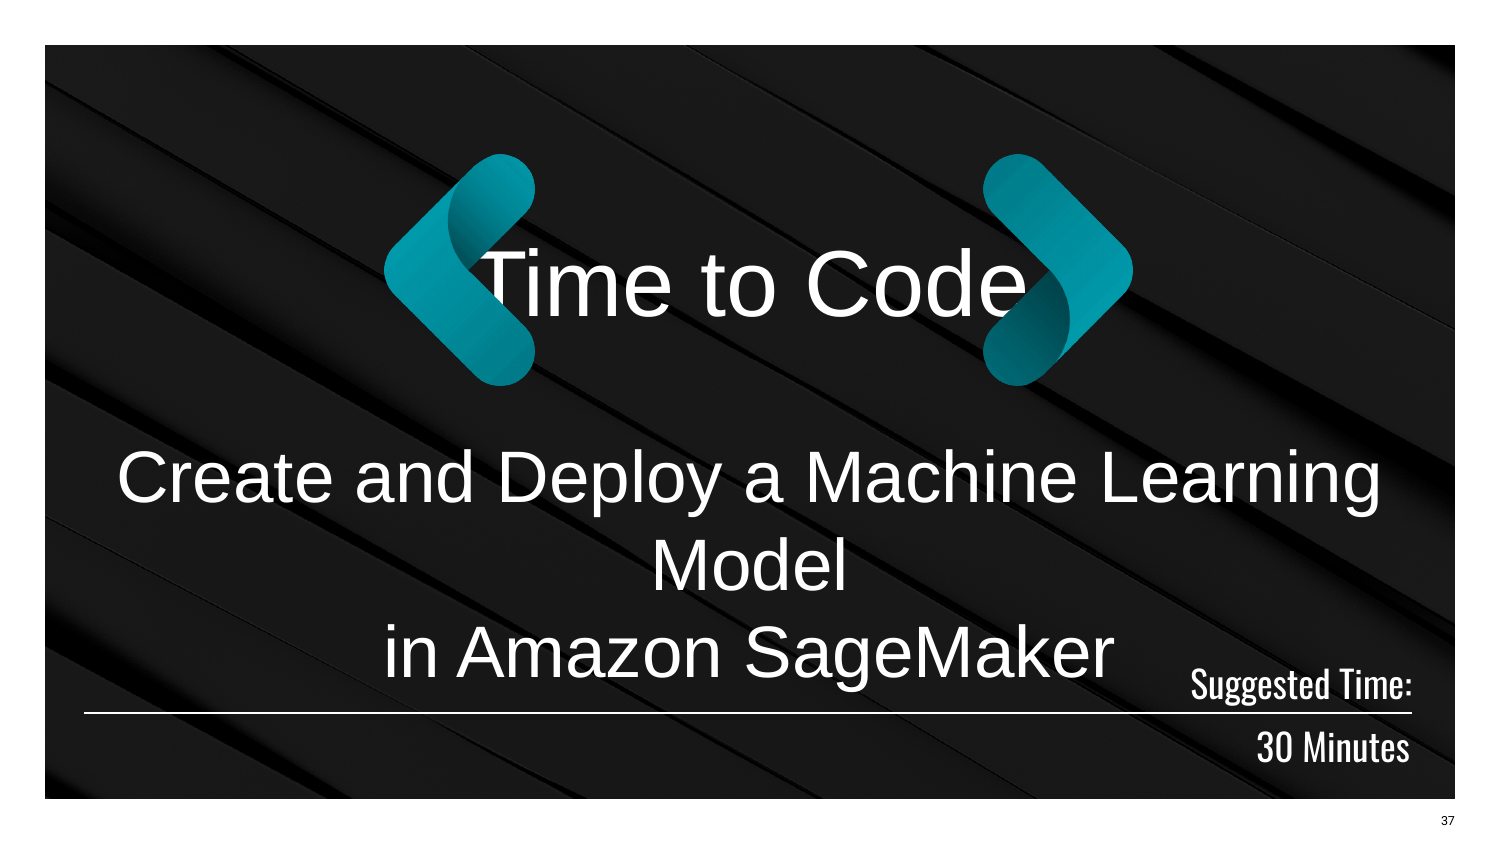

Create and Deploy a Machine Learning Model
in Amazon SageMaker
# 30 Minutes

37